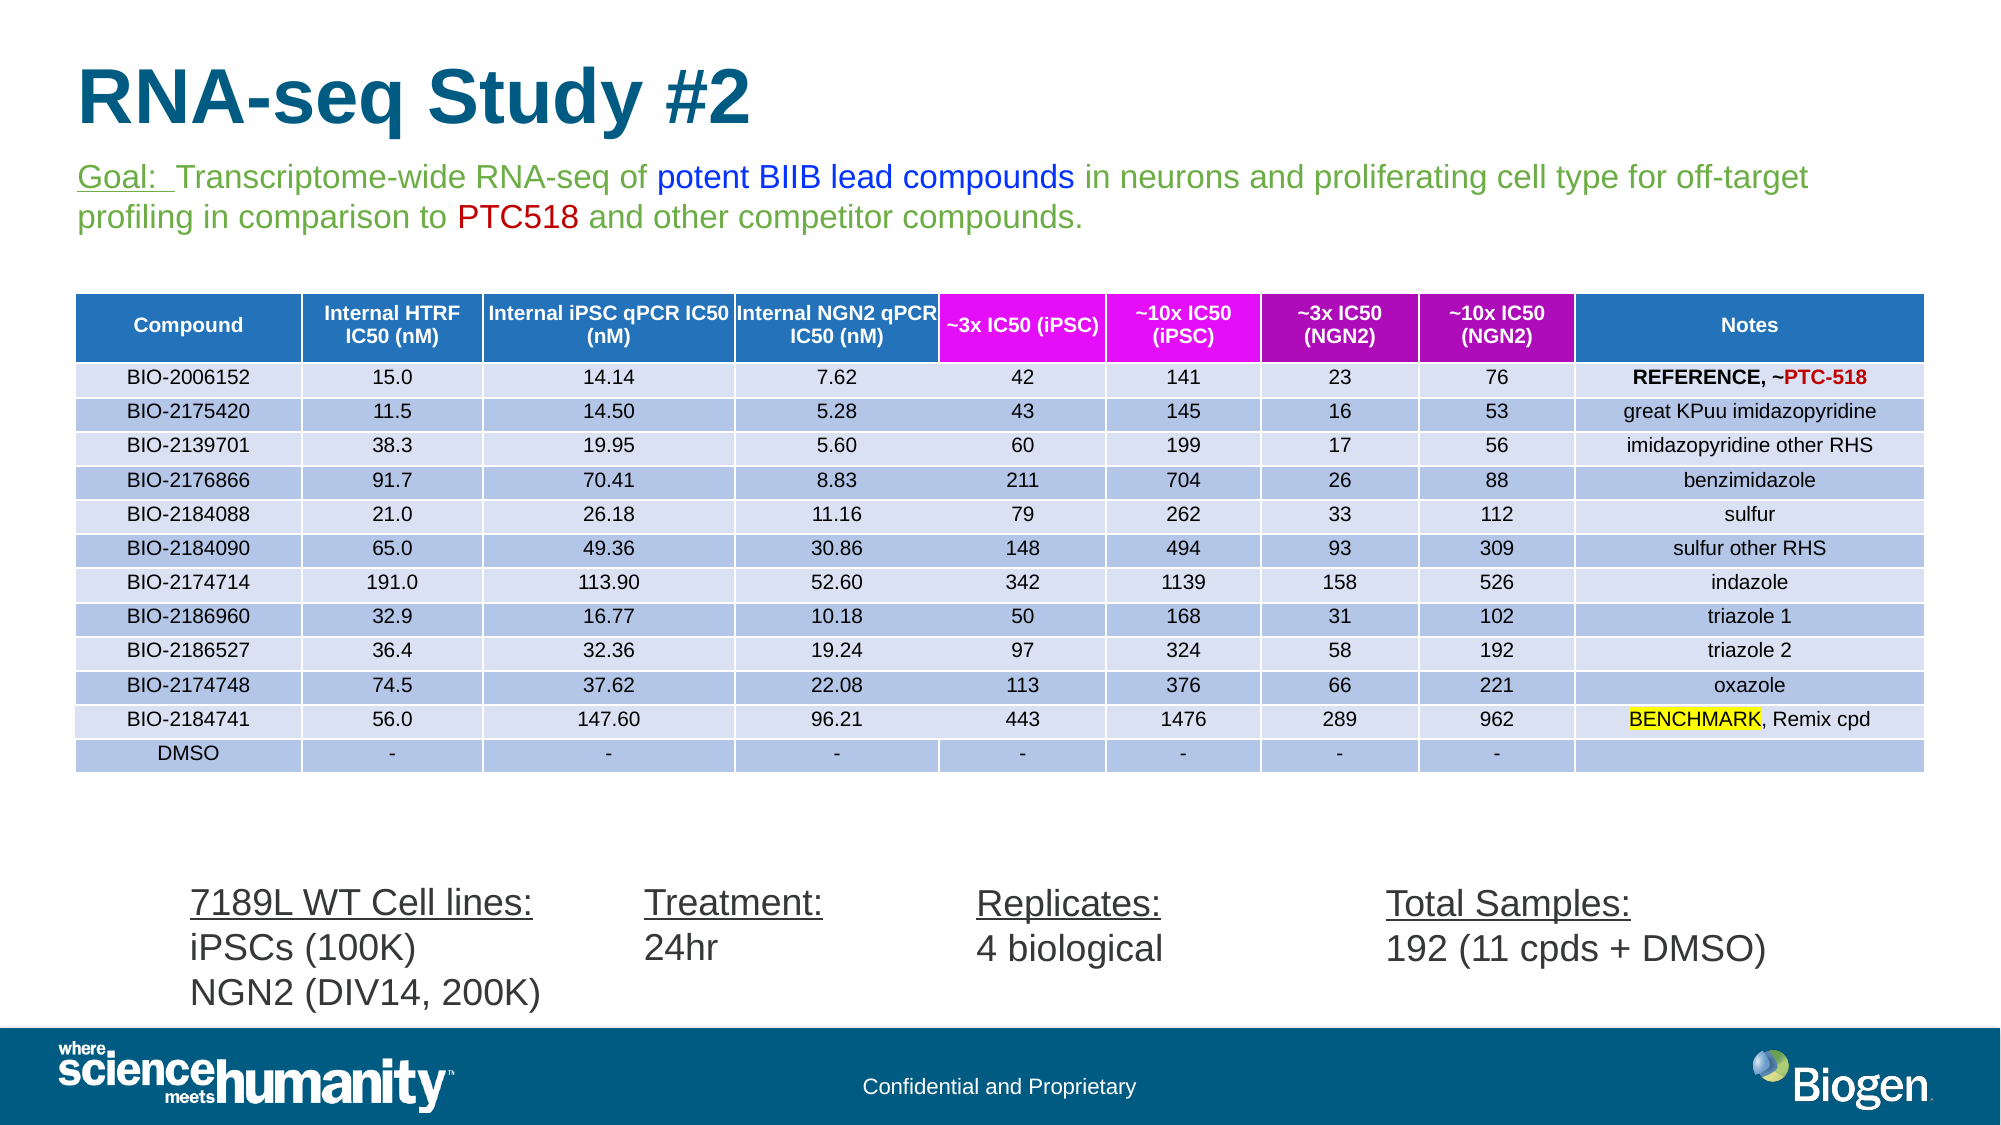

# RNA-seq Study #2
Goal:  Transcriptome-wide RNA-seq of potent BIIB lead compounds in neurons and proliferating cell type for off-target profiling in comparison to PTC518 and other competitor compounds.
| Compound | Internal HTRF IC50 (nM) | Internal iPSC qPCR IC50 (nM) | Internal NGN2 qPCR IC50 (nM) | ~3x IC50 (iPSC) | ~10x IC50 (iPSC) | ~3x IC50 (NGN2) | ~10x IC50 (NGN2) | Notes |
| --- | --- | --- | --- | --- | --- | --- | --- | --- |
| BIO-2006152 | 15.0 | 14.14 | 7.62 | 42 | 141 | 23 | 76 | REFERENCE, ~PTC-518 |
| BIO-2175420 | 11.5 | 14.50 | 5.28 | 43 | 145 | 16 | 53 | great KPuu imidazopyridine |
| BIO-2139701 | 38.3 | 19.95 | 5.60 | 60 | 199 | 17 | 56 | imidazopyridine other RHS |
| BIO-2176866 | 91.7 | 70.41 | 8.83 | 211 | 704 | 26 | 88 | benzimidazole |
| BIO-2184088 | 21.0 | 26.18 | 11.16 | 79 | 262 | 33 | 112 | sulfur |
| BIO-2184090 | 65.0 | 49.36 | 30.86 | 148 | 494 | 93 | 309 | sulfur other RHS |
| BIO-2174714 | 191.0 | 113.90 | 52.60 | 342 | 1139 | 158 | 526 | indazole |
| BIO-2186960 | 32.9 | 16.77 | 10.18 | 50 | 168 | 31 | 102 | triazole 1 |
| BIO-2186527 | 36.4 | 32.36 | 19.24 | 97 | 324 | 58 | 192 | triazole 2 |
| BIO-2174748 | 74.5 | 37.62 | 22.08 | 113 | 376 | 66 | 221 | oxazole |
| BIO-2184741 | 56.0 | 147.60 | 96.21 | 443 | 1476 | 289 | 962 | BENCHMARK, Remix cpd |
| DMSO | - | - | - | - | - | - | - |  |
7189L WT Cell lines:
iPSCs (100K)
NGN2 (DIV14, 200K)
Treatment:
24hr
Replicates:
4 biological
Total Samples:
192 (11 cpds + DMSO)